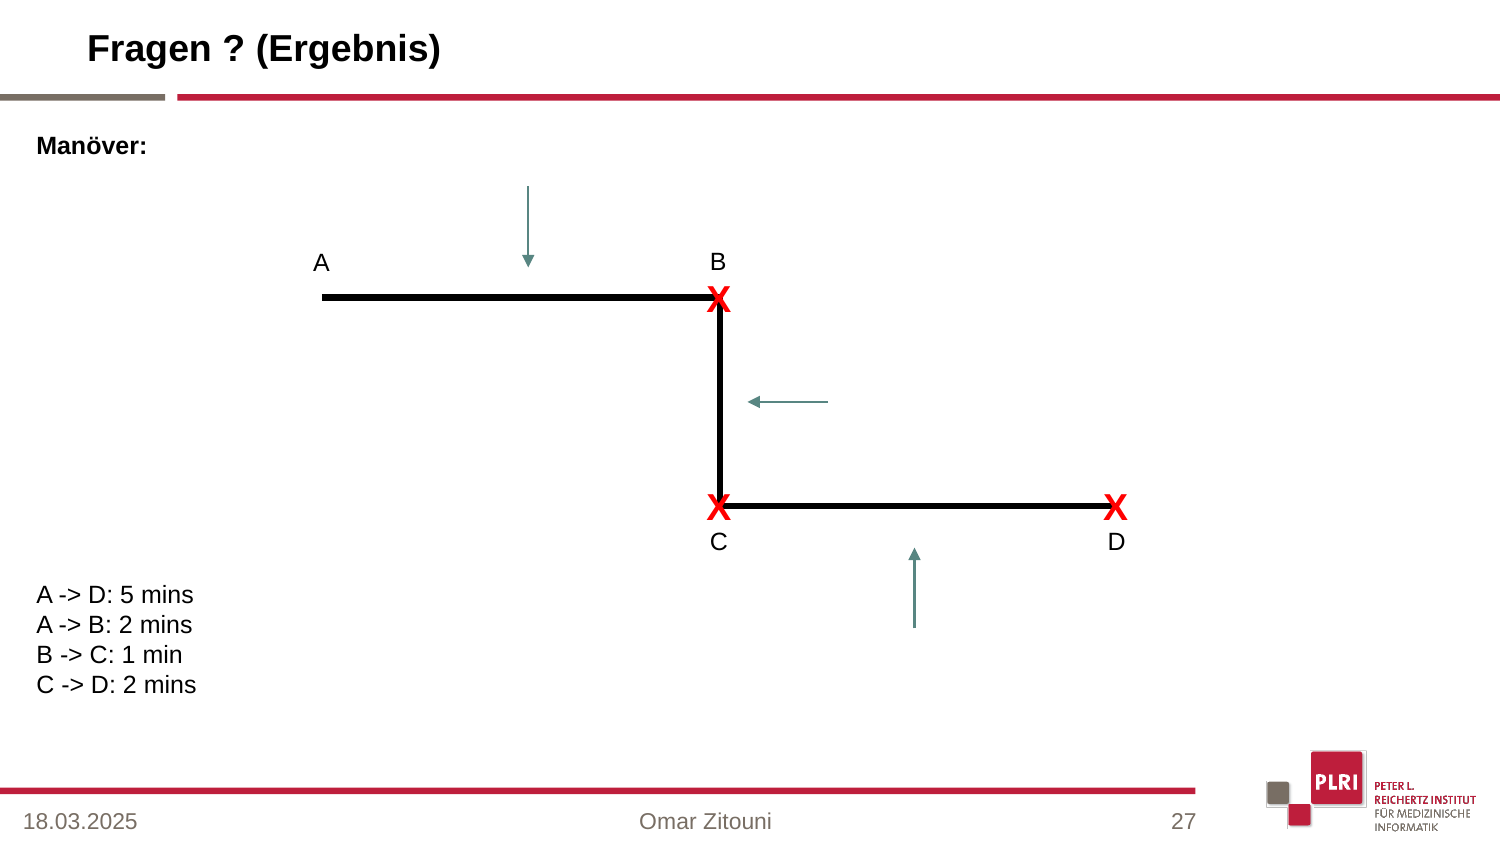

# Fragen ? (Ergebnis)
Manöver:

A -> D: 5 mins
A -> B: 2 mins
B -> C: 1 min
C -> D: 2 mins
B
A
X

X
X
D
C

18.03.2025
Omar Zitouni
27